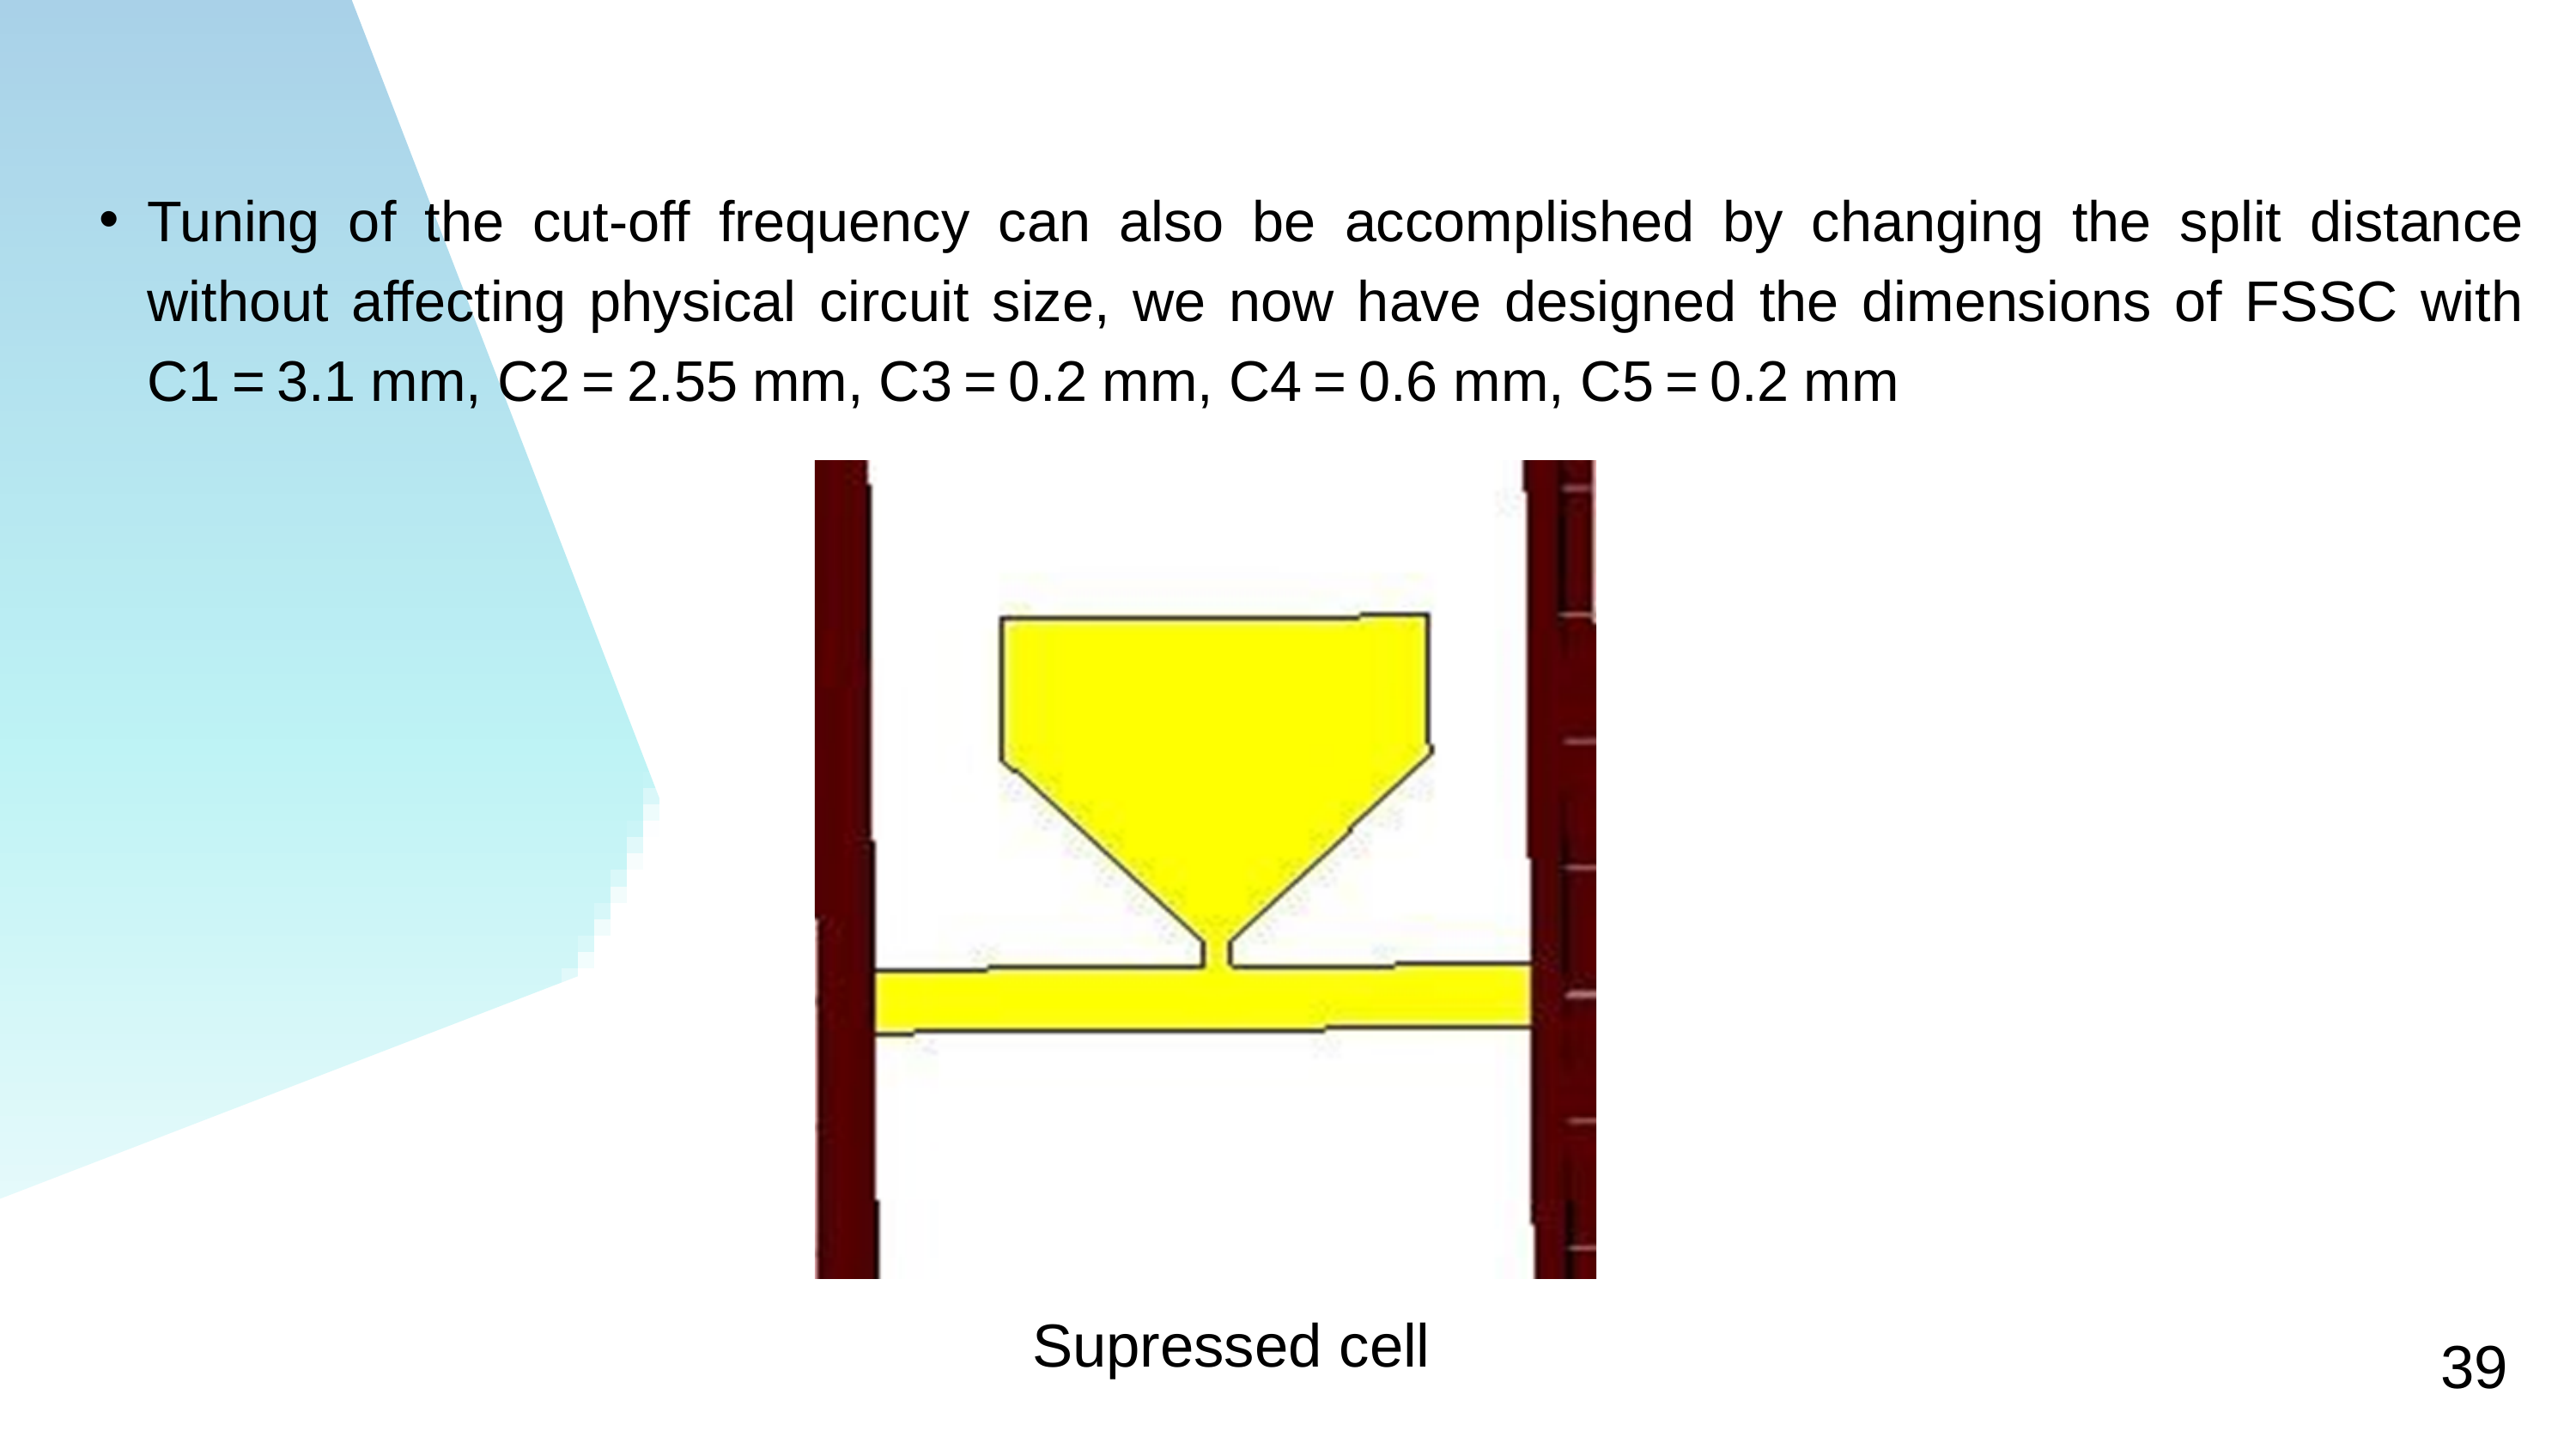

Tuning of the cut-off frequency can also be accomplished by changing the split distance without affecting physical circuit size, we now have designed the dimensions of FSSC with C1 = 3.1 mm, C2 = 2.55 mm, C3 = 0.2 mm, C4 = 0.6 mm, C5 = 0.2 mm

Supressed cell
39